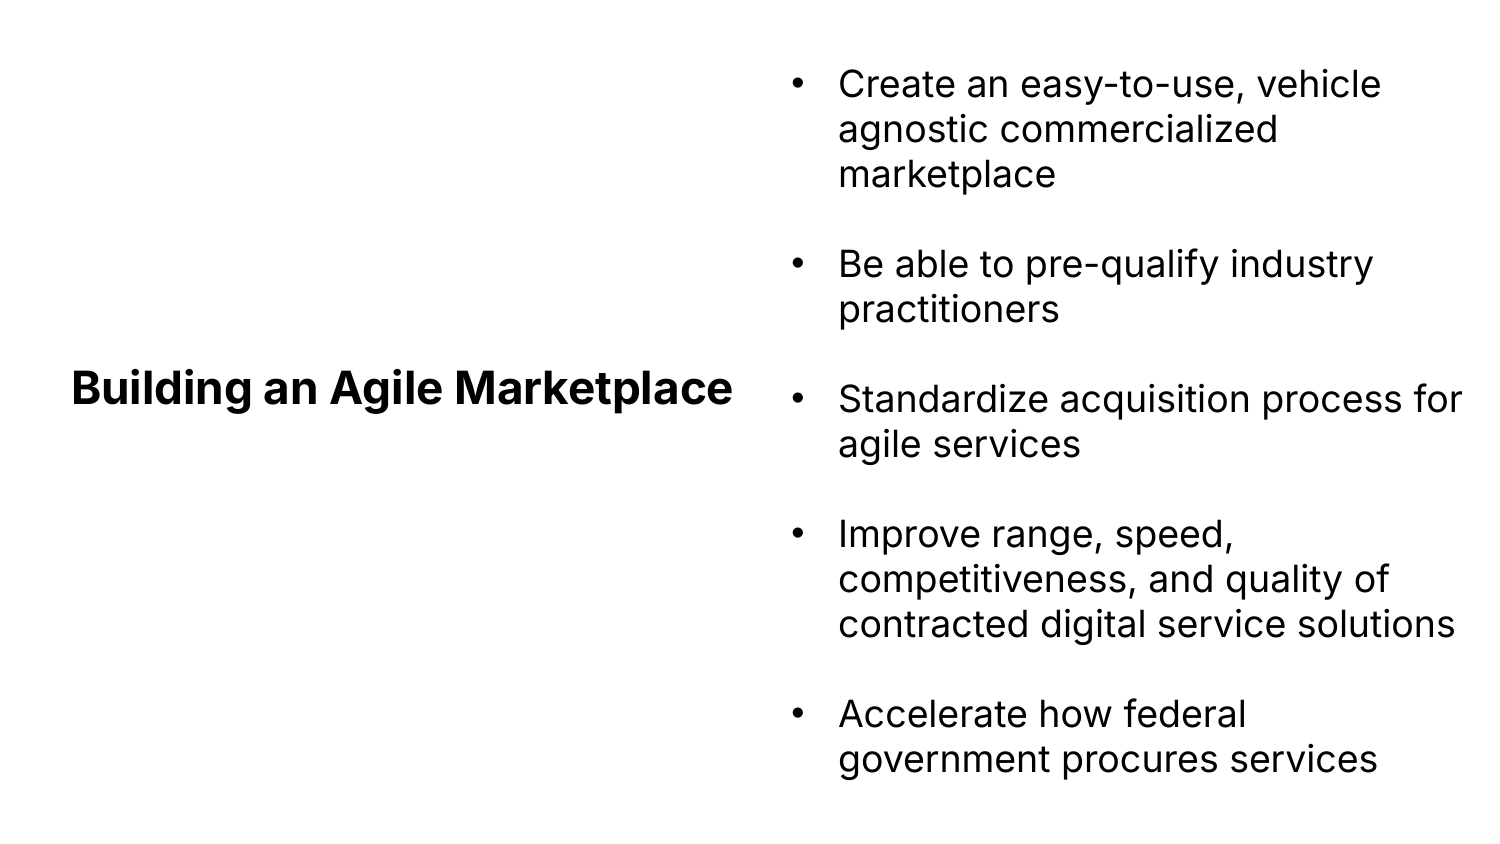

Create an easy-to-use, vehicle agnostic commercialized marketplace

Be able to pre-qualify industry practitioners

Standardize acquisition process for agile services

Improve range, speed, competitiveness, and quality of contracted digital service solutions

Accelerate how federal government procures services

Building an Agile Marketplace